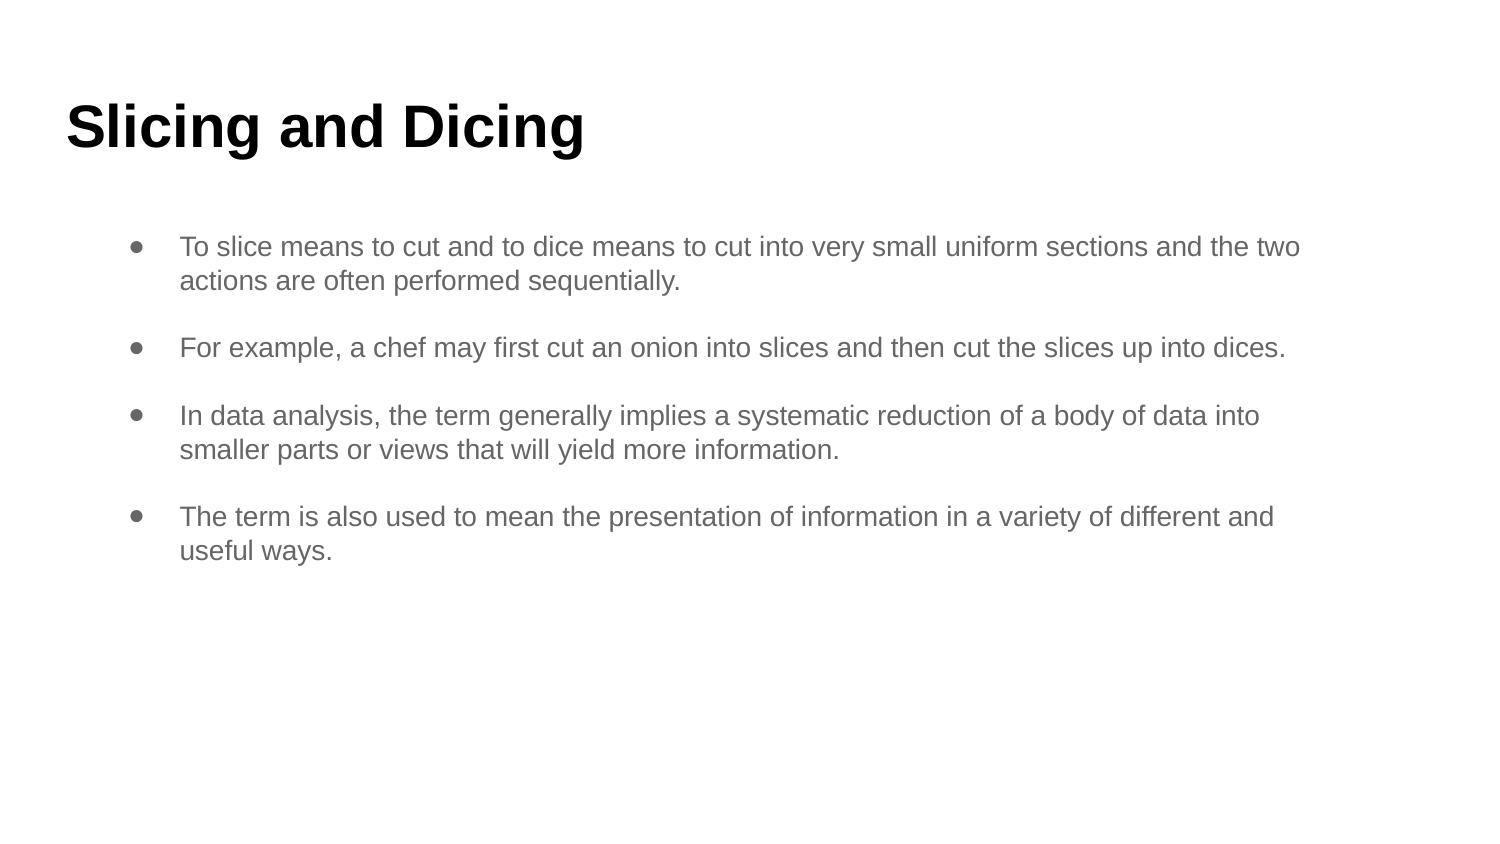

# Slicing and Dicing
To slice means to cut and to dice means to cut into very small uniform sections and the two actions are often performed sequentially.
For example, a chef may first cut an onion into slices and then cut the slices up into dices.
In data analysis, the term generally implies a systematic reduction of a body of data into smaller parts or views that will yield more information.
The term is also used to mean the presentation of information in a variety of different and useful ways.